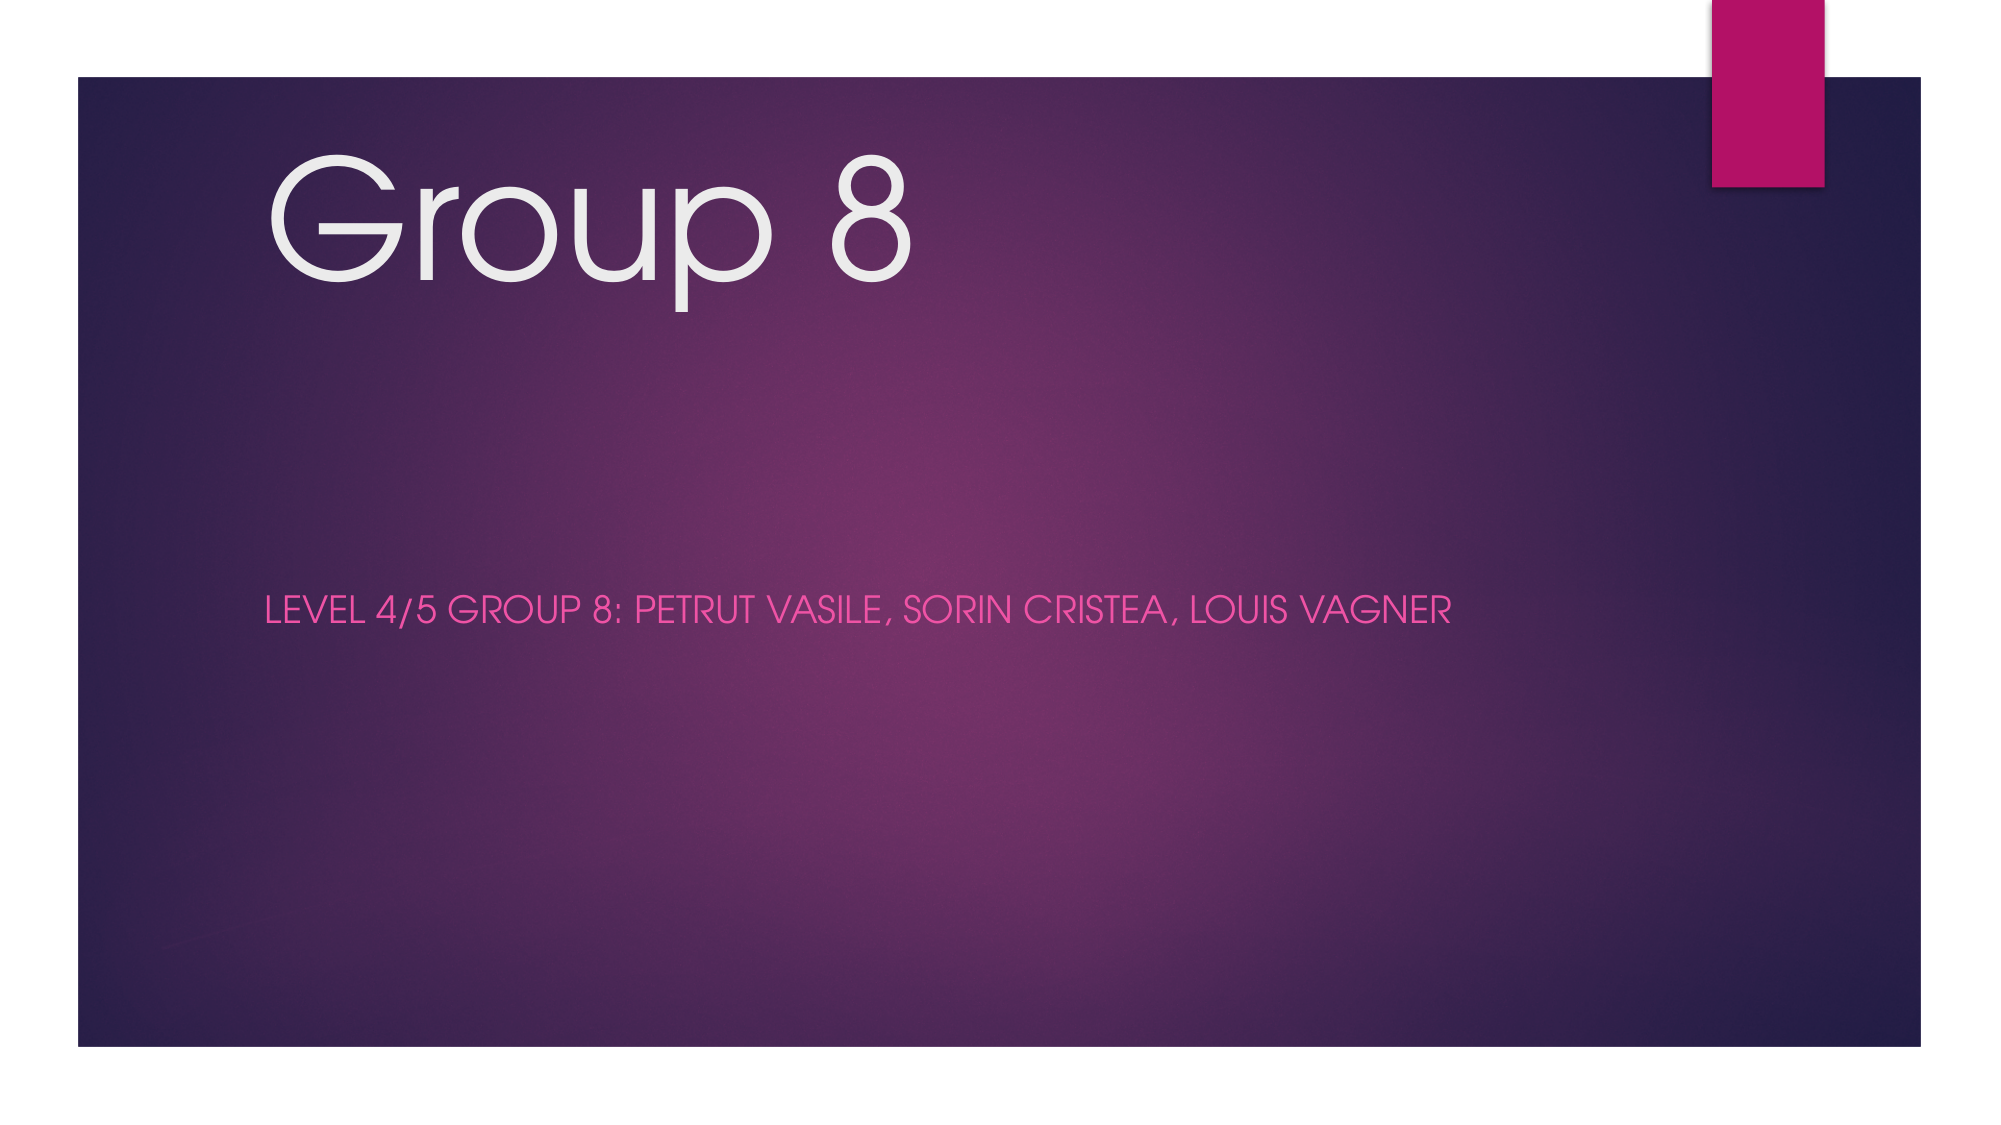

# Group 8
Level 4/5 Group 8: Petrut Vasile, Sorin Cristea, Louis Vagner